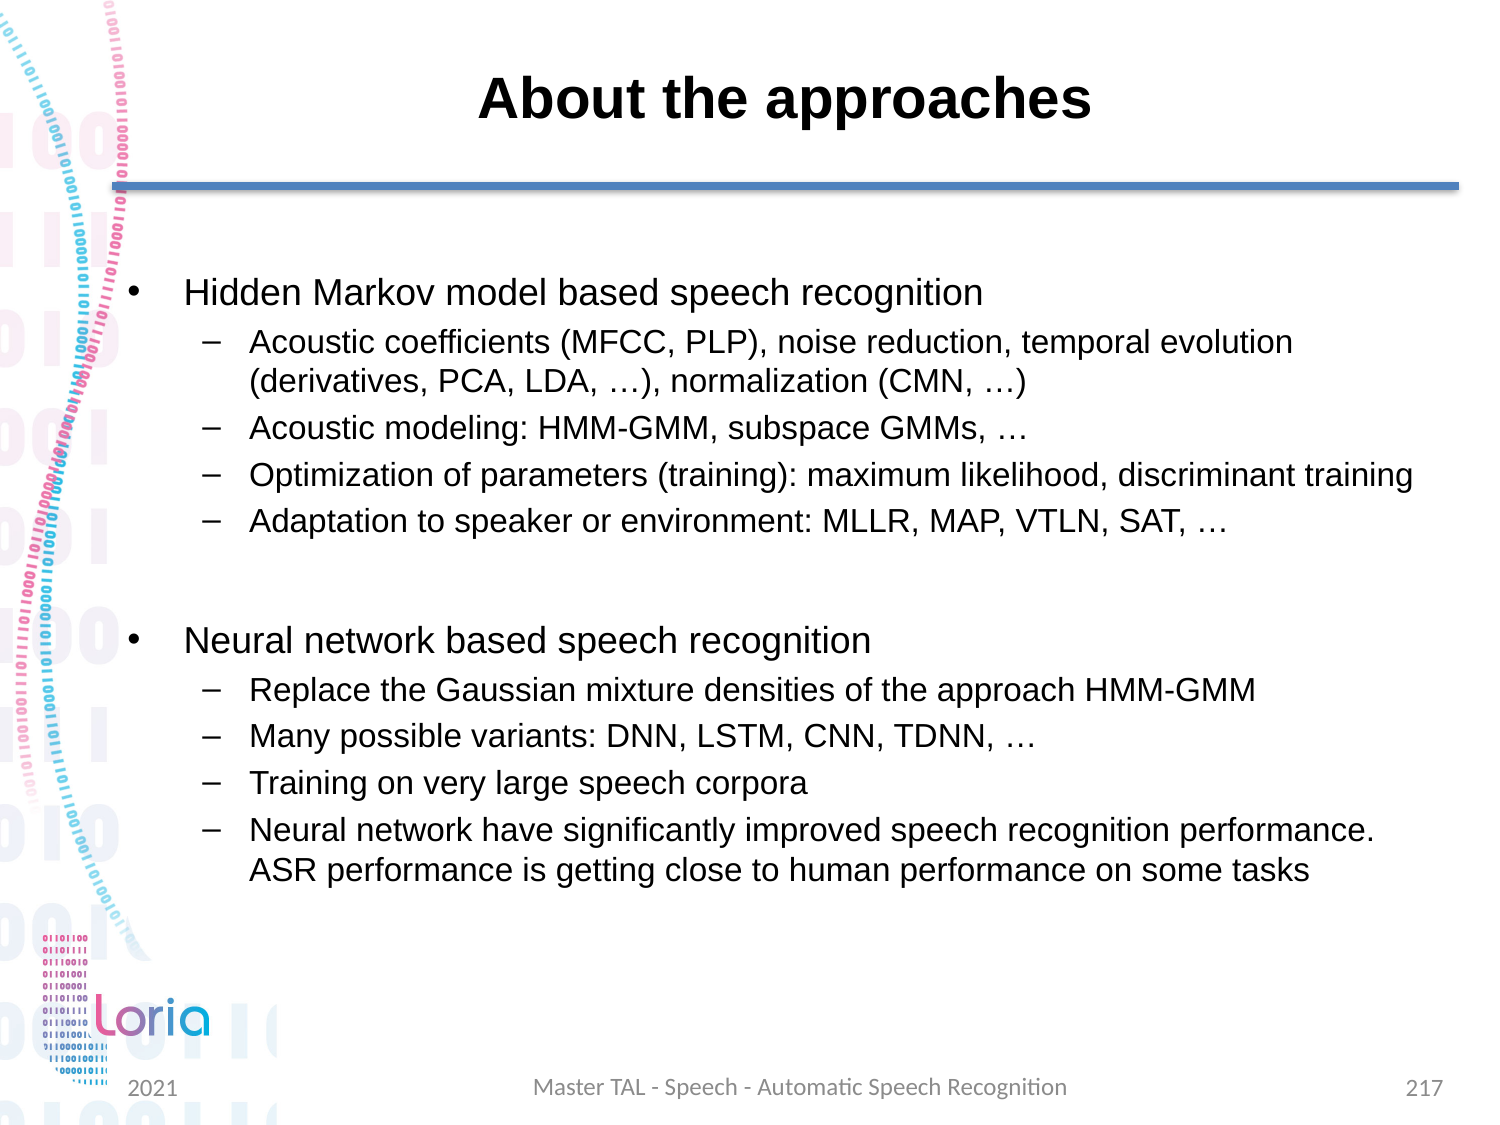

# About the approaches

Hidden Markov model based speech recognition
Acoustic coefficients (MFCC, PLP), noise reduction, temporal evolution (derivatives, PCA, LDA, …), normalization (CMN, …)
Acoustic modeling: HMM-GMM, subspace GMMs, …
Optimization of parameters (training): maximum likelihood, discriminant training
Adaptation to speaker or environment: MLLR, MAP, VTLN, SAT, …

Neural network based speech recognition
Replace the Gaussian mixture densities of the approach HMM-GMM
Many possible variants: DNN, LSTM, CNN, TDNN, …
Training on very large speech corpora
Neural network have significantly improved speech recognition performance.
ASR performance is getting close to human performance on some tasks
Master TAL - Speech - Automatic Speech Recognition
2021
217